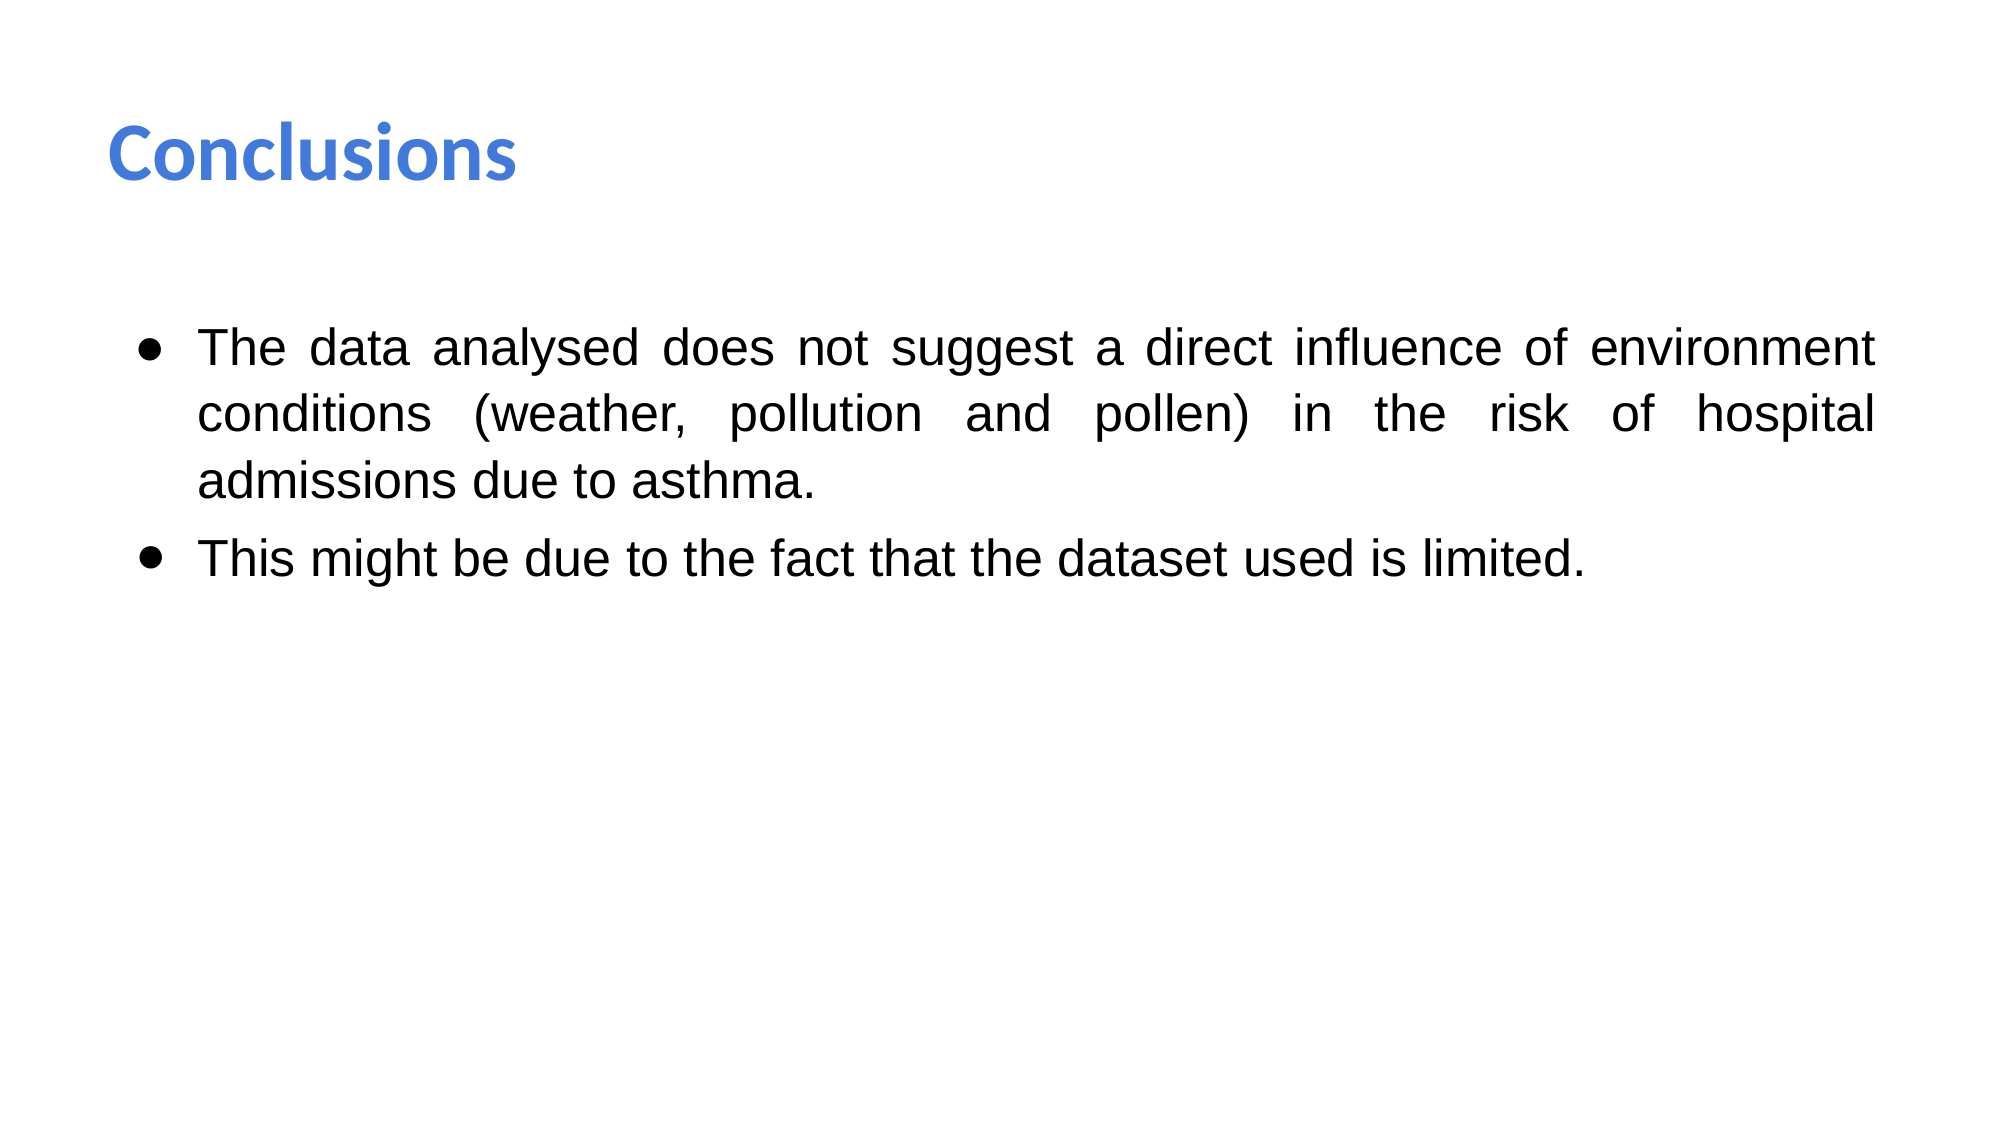

Conclusions
| The data analysed does not suggest a direct influence of environment conditions (weather, pollution and pollen) in the risk of hospital admissions due to asthma. This might be due to the fact that the dataset used is limited. |
| --- |
|  |